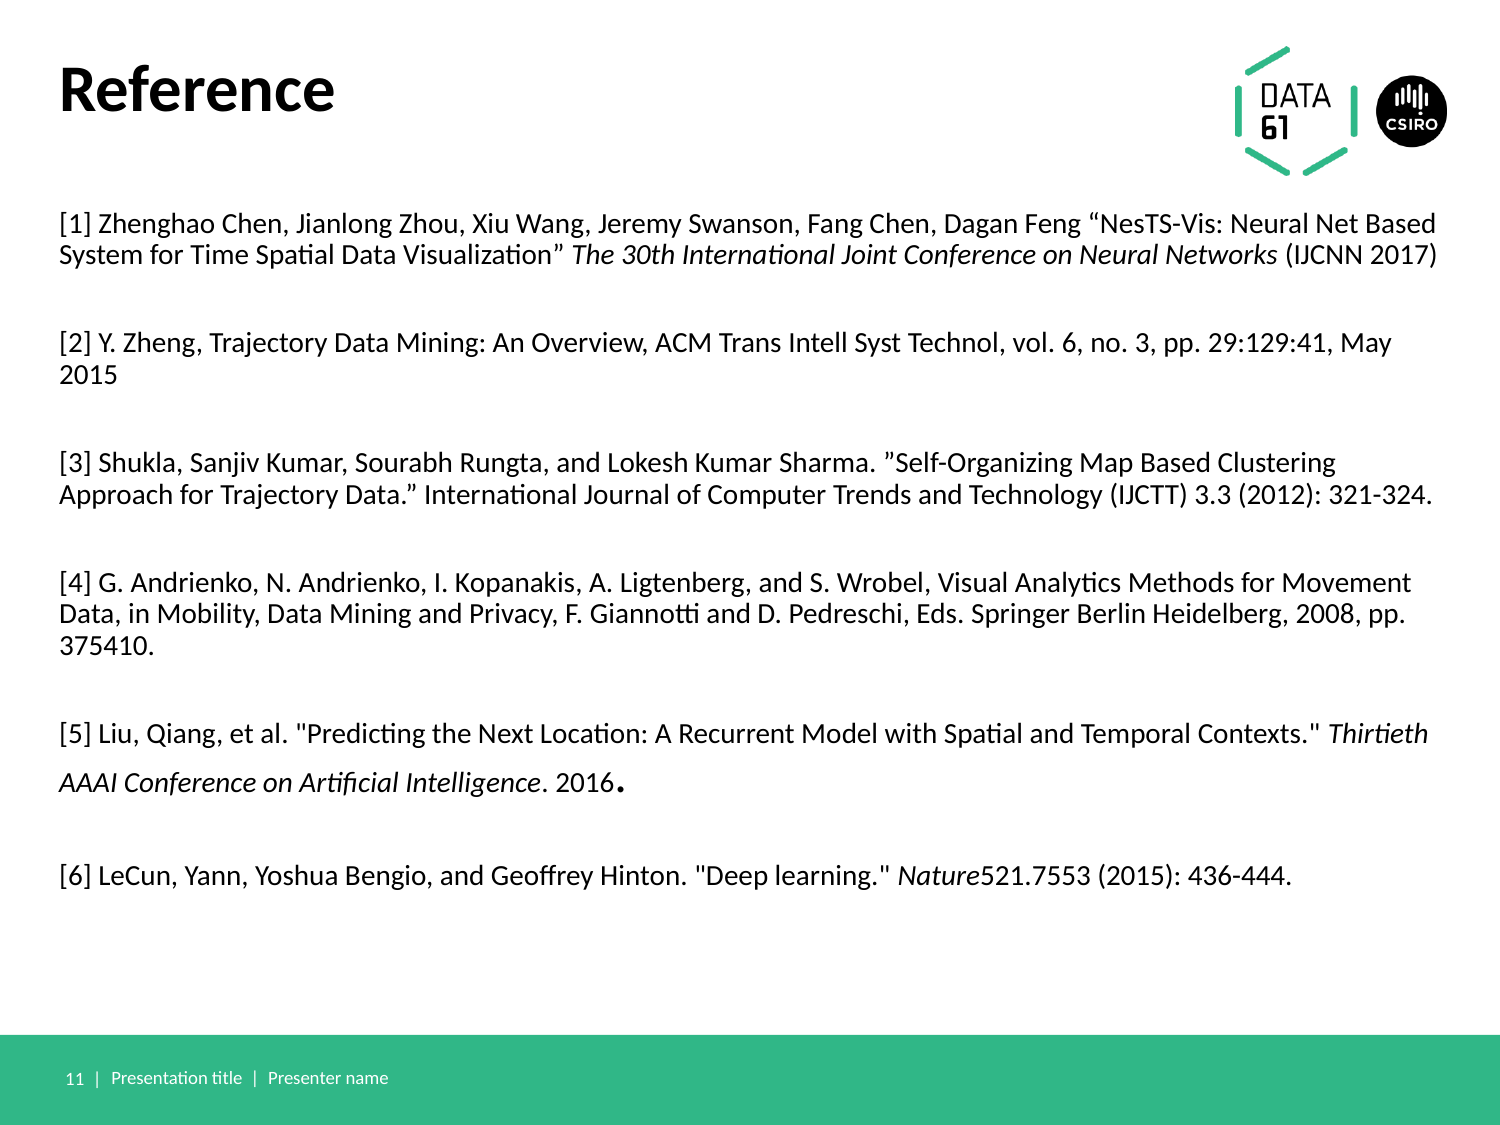

Reference
[1] Zhenghao Chen, Jianlong Zhou, Xiu Wang, Jeremy Swanson, Fang Chen, Dagan Feng “NesTS-Vis: Neural Net Based System for Time Spatial Data Visualization” The 30th International Joint Conference on Neural Networks (IJCNN 2017)

[2] Y. Zheng, Trajectory Data Mining: An Overview, ACM Trans Intell Syst Technol, vol. 6, no. 3, pp. 29:129:41, May 2015

[3] Shukla, Sanjiv Kumar, Sourabh Rungta, and Lokesh Kumar Sharma. ”Self-Organizing Map Based Clustering Approach for Trajectory Data.” International Journal of Computer Trends and Technology (IJCTT) 3.3 (2012): 321-324.

[4] G. Andrienko, N. Andrienko, I. Kopanakis, A. Ligtenberg, and S. Wrobel, Visual Analytics Methods for Movement Data, in Mobility, Data Mining and Privacy, F. Giannotti and D. Pedreschi, Eds. Springer Berlin Heidelberg, 2008, pp. 375410.

[5] Liu, Qiang, et al. "Predicting the Next Location: A Recurrent Model with Spatial and Temporal Contexts." Thirtieth AAAI Conference on Artificial Intelligence. 2016.

[6] LeCun, Yann, Yoshua Bengio, and Geoffrey Hinton. "Deep learning." Nature521.7553 (2015): 436-444.

11  |
Presentation title  |  Presenter name